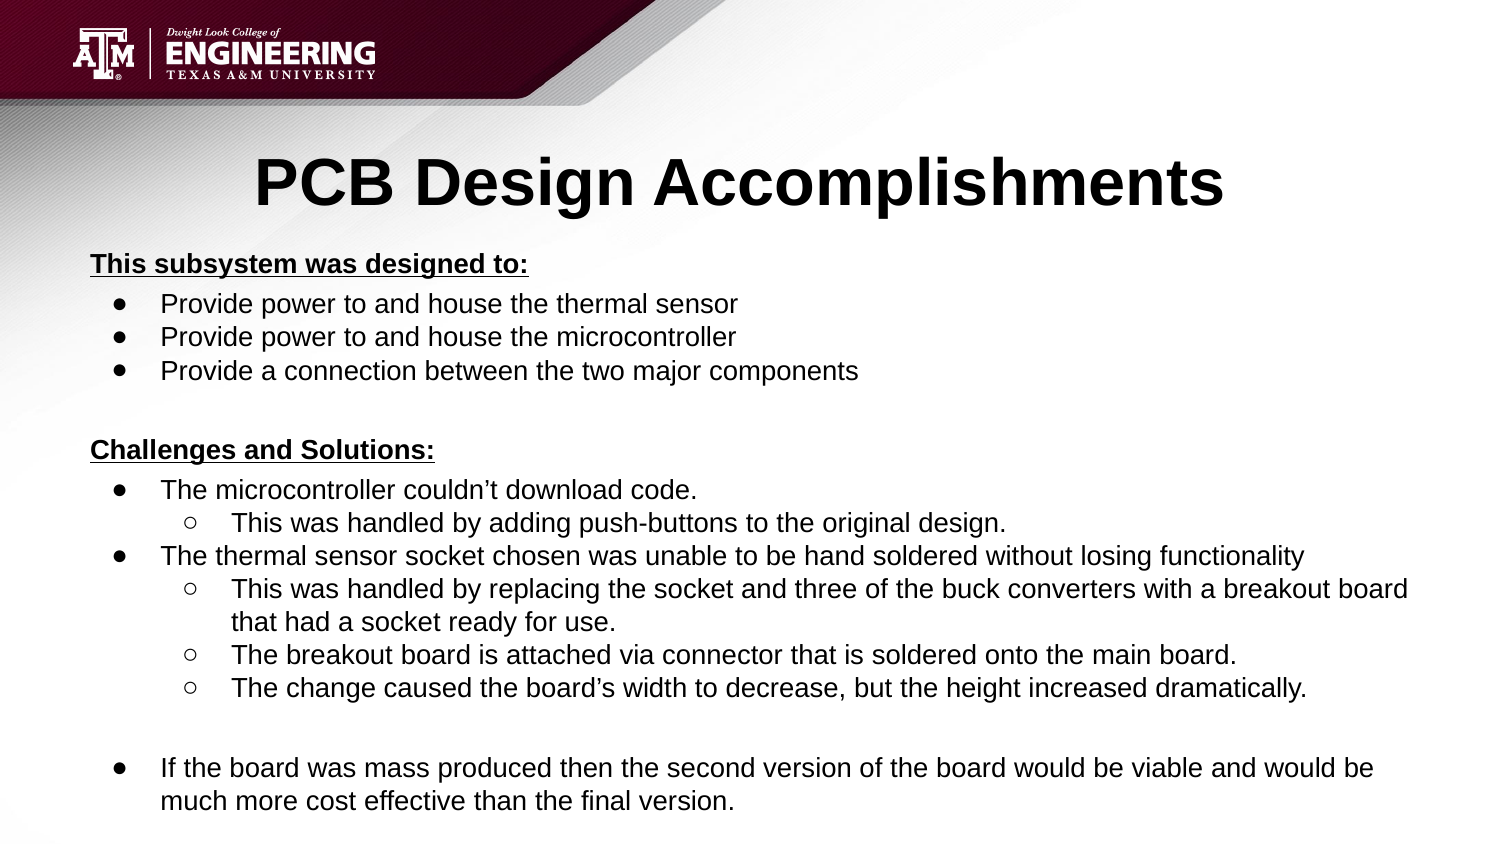

# PCB Design Accomplishments
This subsystem was designed to:
Provide power to and house the thermal sensor
Provide power to and house the microcontroller
Provide a connection between the two major components

Challenges and Solutions:
The microcontroller couldn’t download code.
This was handled by adding push-buttons to the original design.
The thermal sensor socket chosen was unable to be hand soldered without losing functionality
This was handled by replacing the socket and three of the buck converters with a breakout board that had a socket ready for use.
The breakout board is attached via connector that is soldered onto the main board.
The change caused the board’s width to decrease, but the height increased dramatically.

If the board was mass produced then the second version of the board would be viable and would be much more cost effective than the final version.